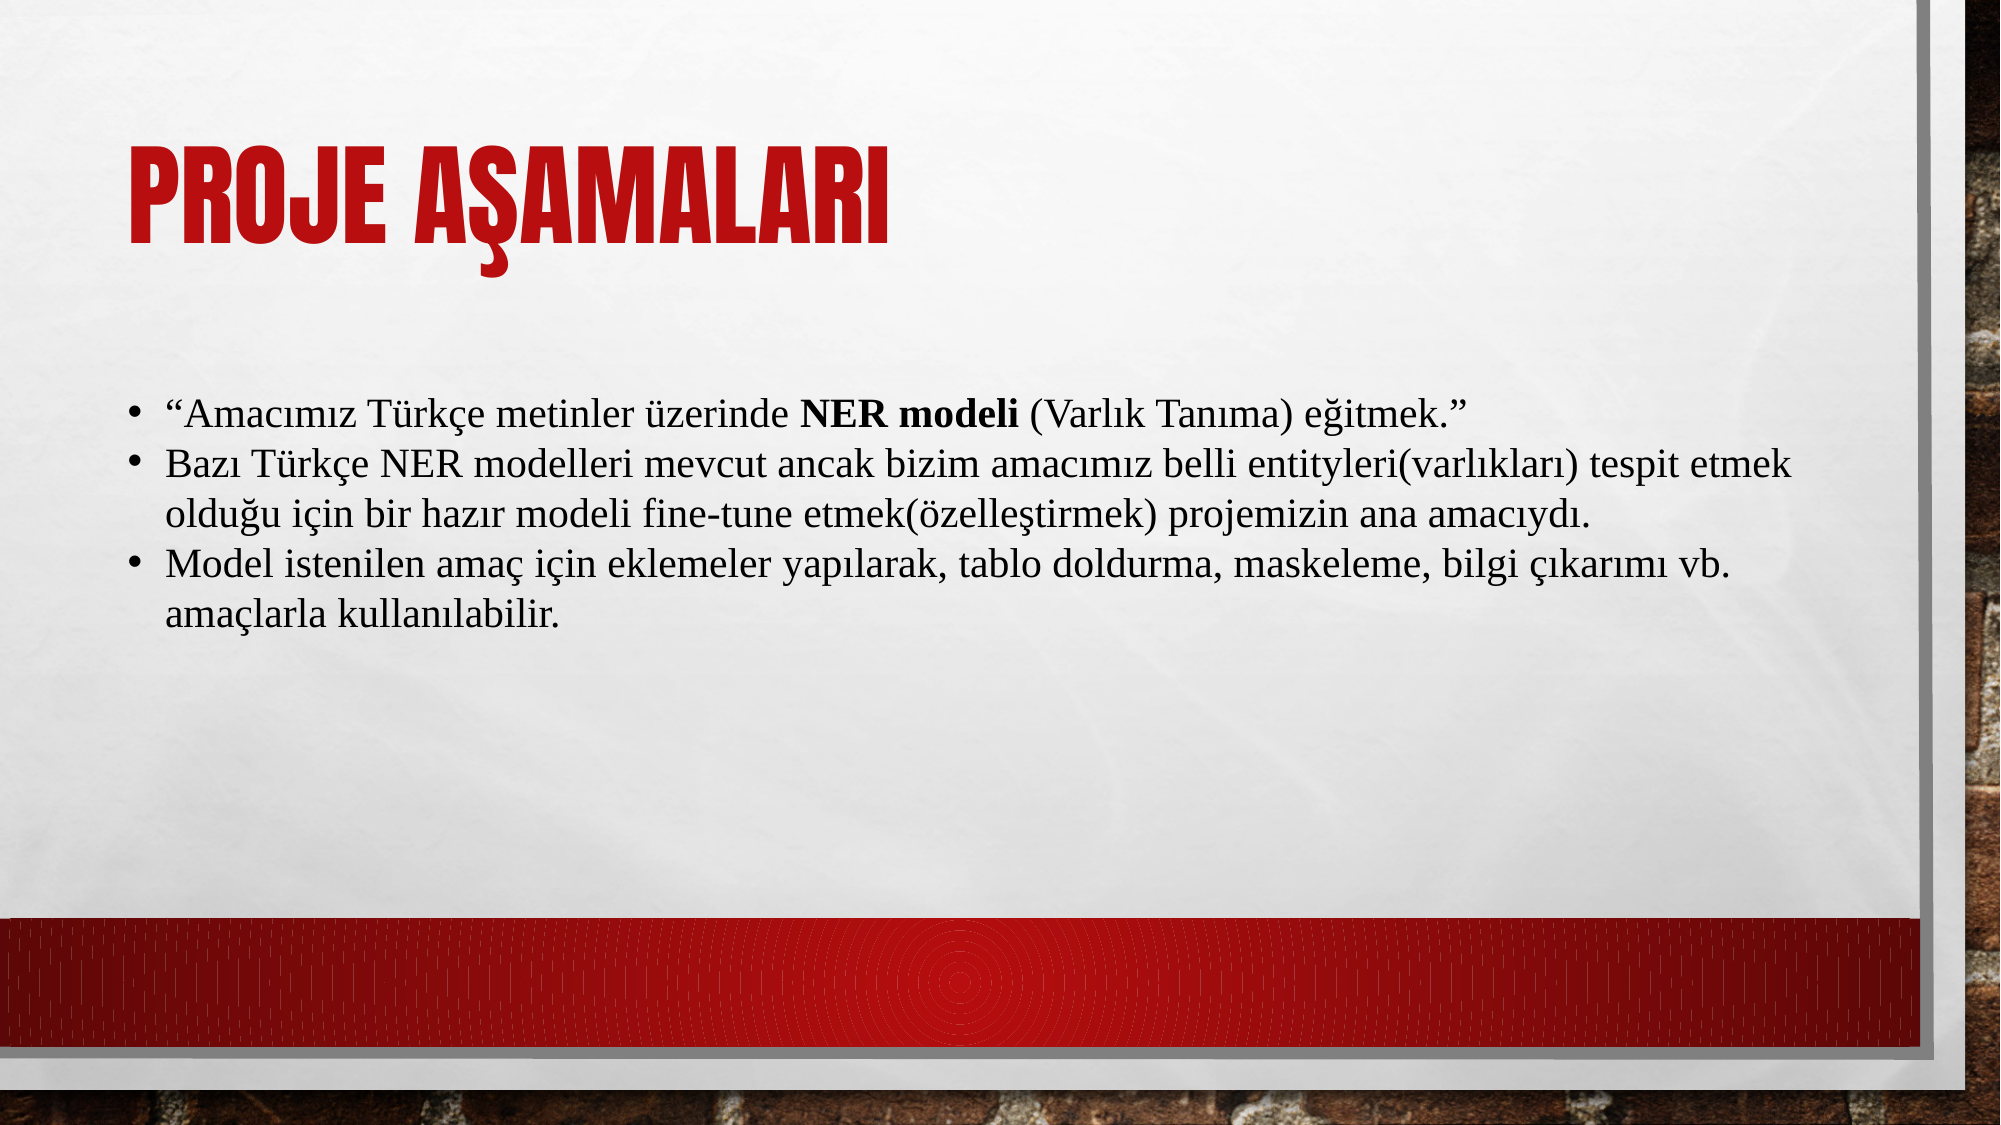

# Proje aşamaları
“Amacımız Türkçe metinler üzerinde NER modeli (Varlık Tanıma) eğitmek.”
Bazı Türkçe NER modelleri mevcut ancak bizim amacımız belli entityleri(varlıkları) tespit etmek olduğu için bir hazır modeli fine-tune etmek(özelleştirmek) projemizin ana amacıydı.
Model istenilen amaç için eklemeler yapılarak, tablo doldurma, maskeleme, bilgi çıkarımı vb. amaçlarla kullanılabilir.